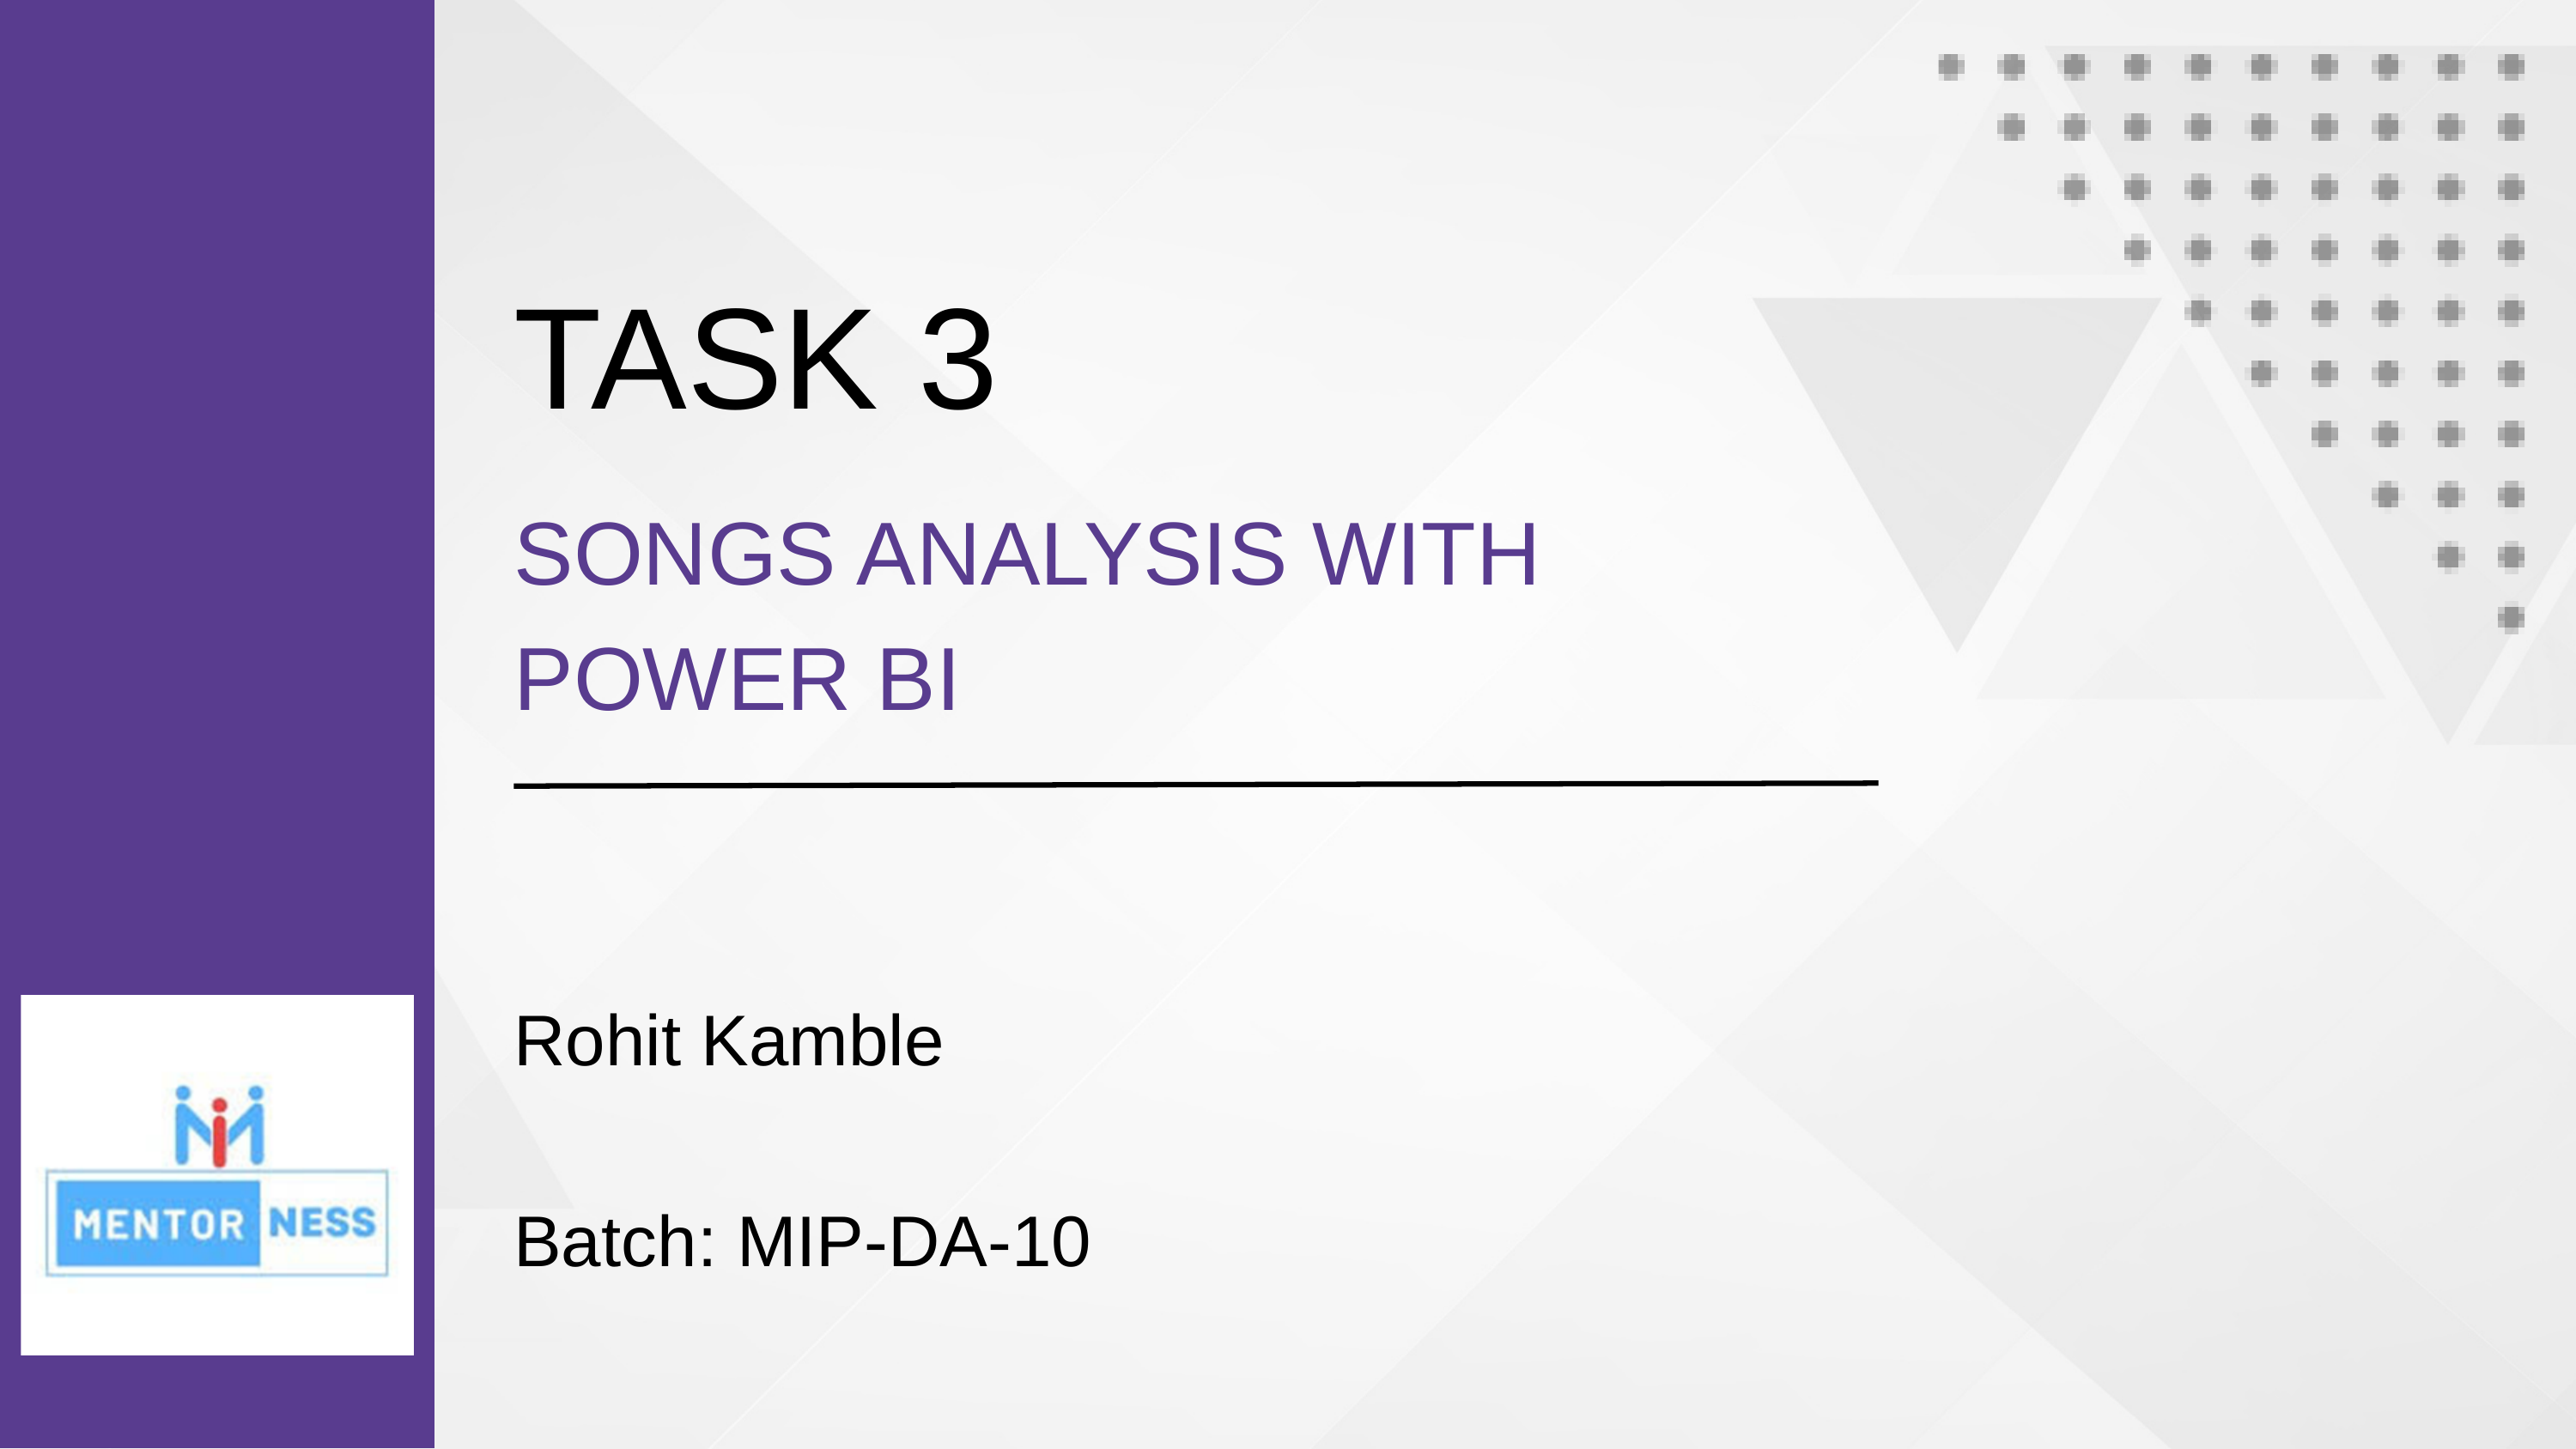

TASK 3
SONGS ANALYSIS WITH POWER BI

Rohit Kamble

Batch: MIP-DA-10